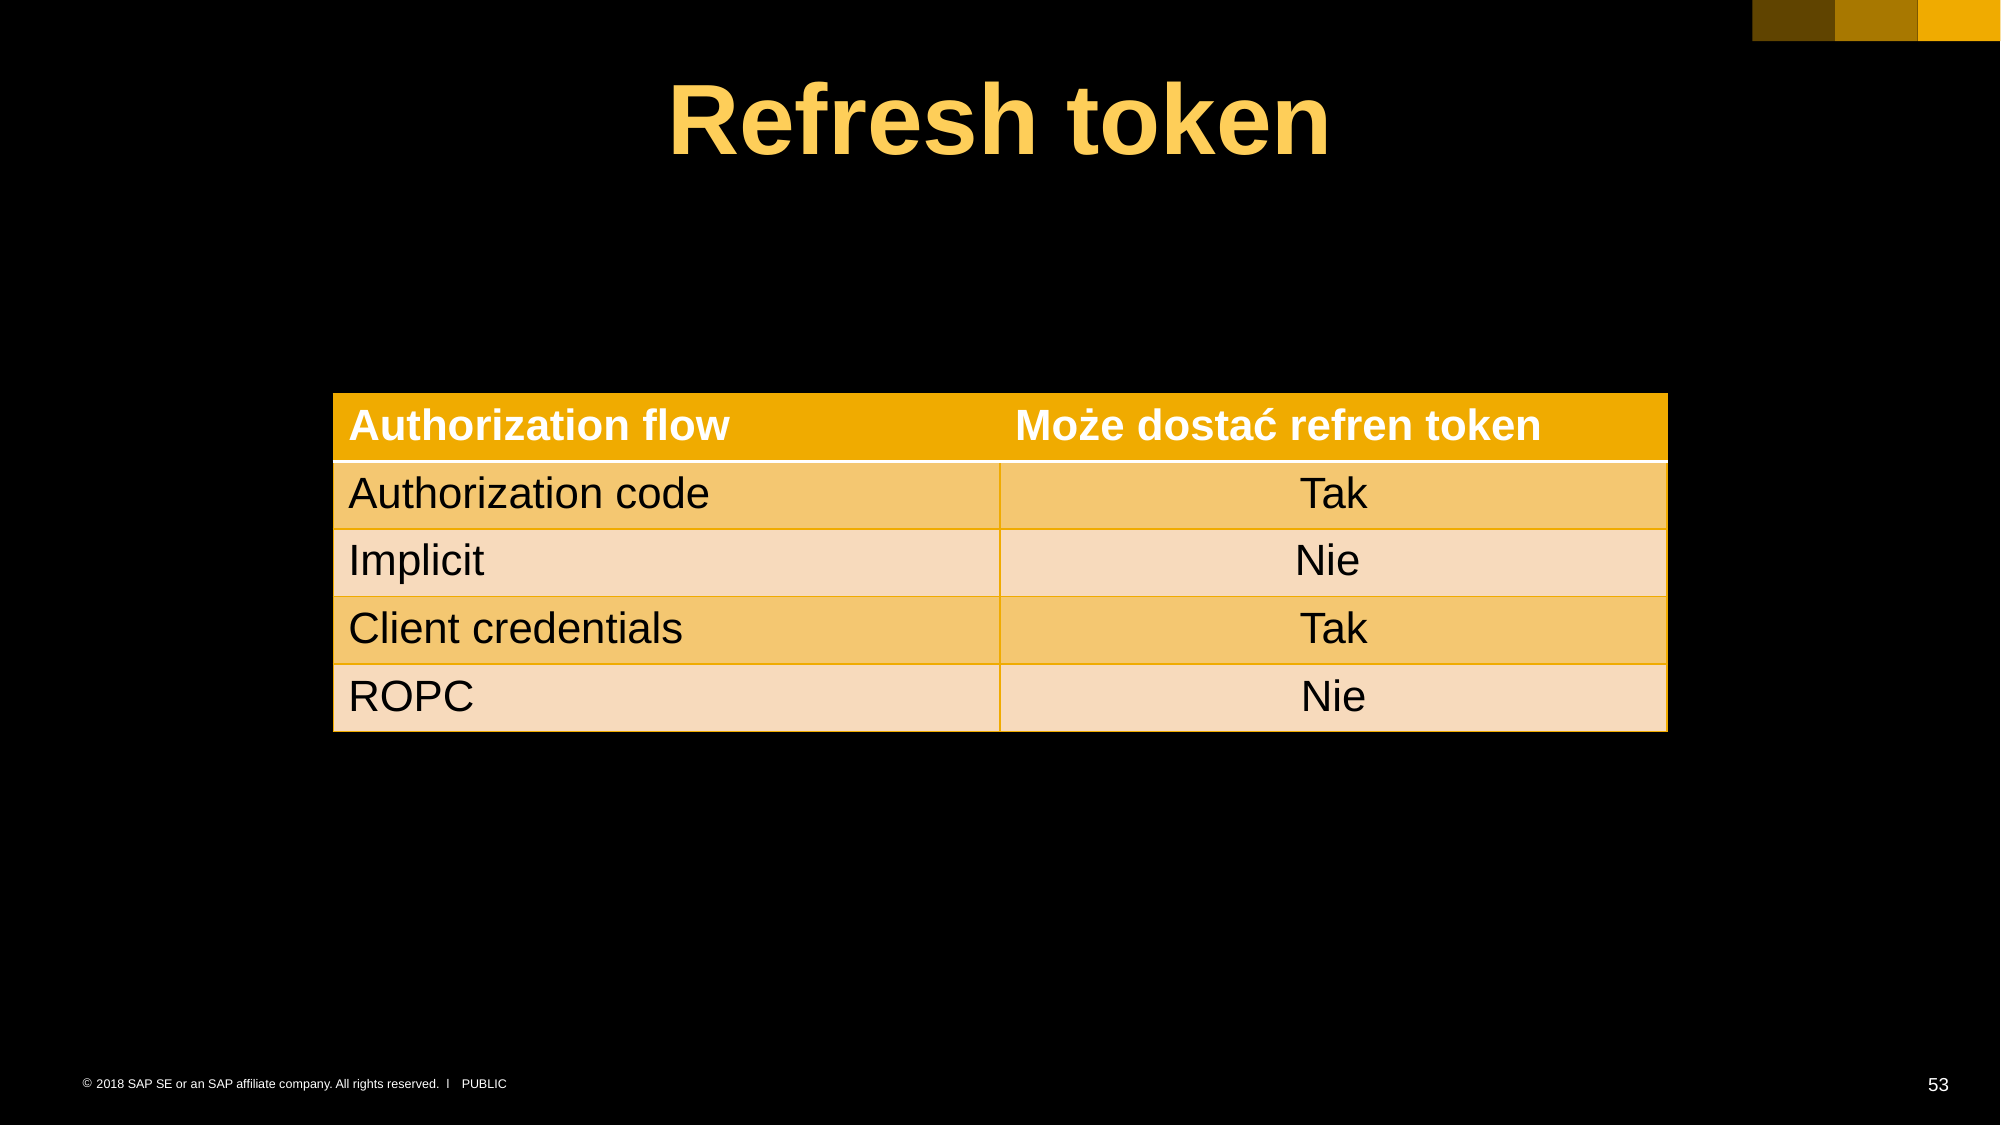

Refresh token
| Authorization flow | Może dostać refren token |
| --- | --- |
| Authorization code | Tak |
| Implicit | Nie |
| Client credentials | Tak |
| ROPC | Nie |